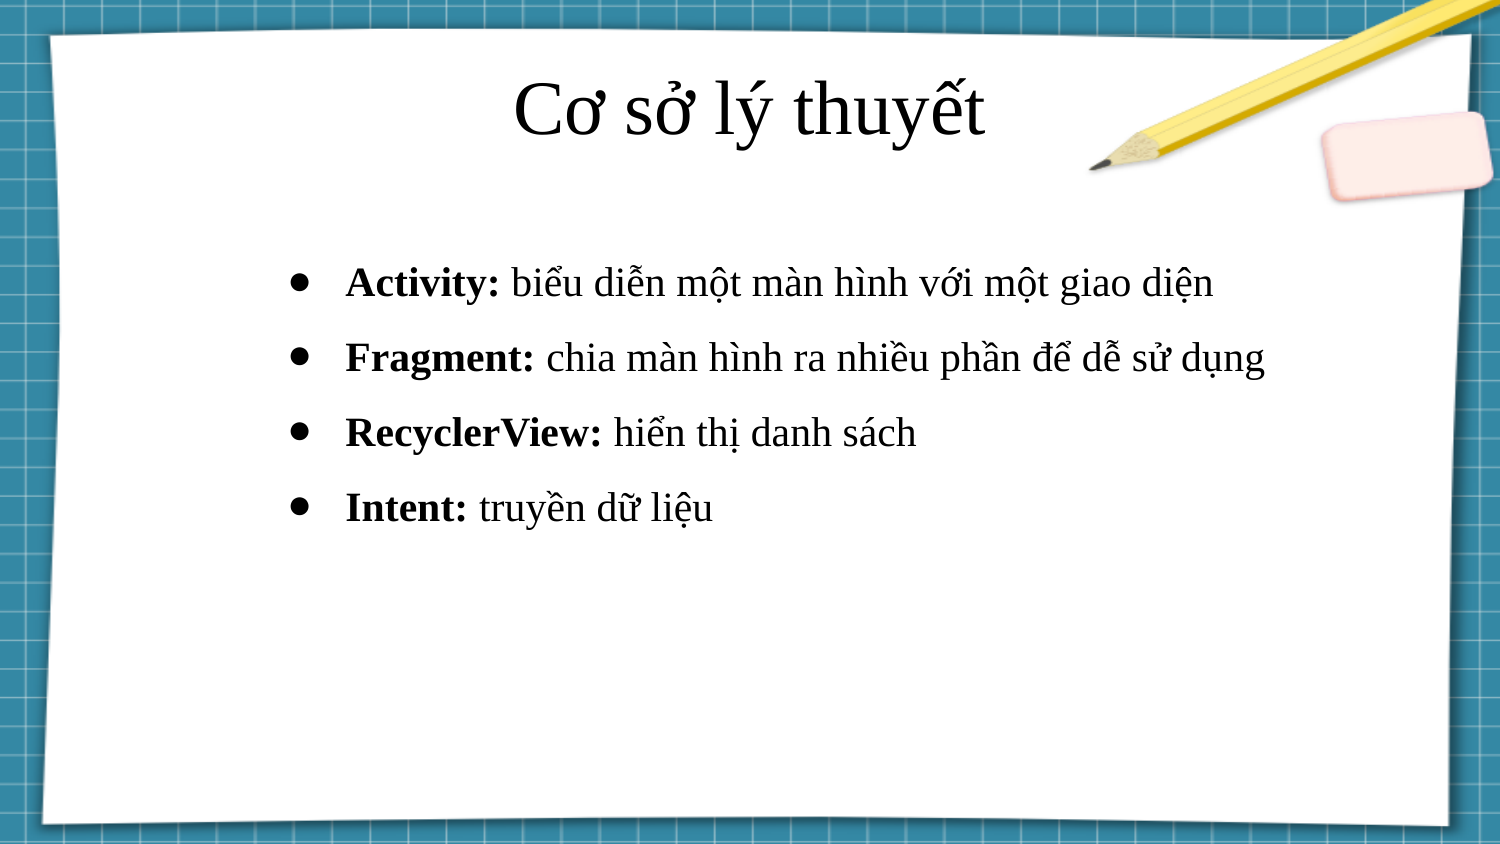

Cơ sở lý thuyết
Activity: biểu diễn một màn hình với một giao diện
Fragment: chia màn hình ra nhiều phần để dễ sử dụng
RecyclerView: hiển thị danh sách
Intent: truyền dữ liệu